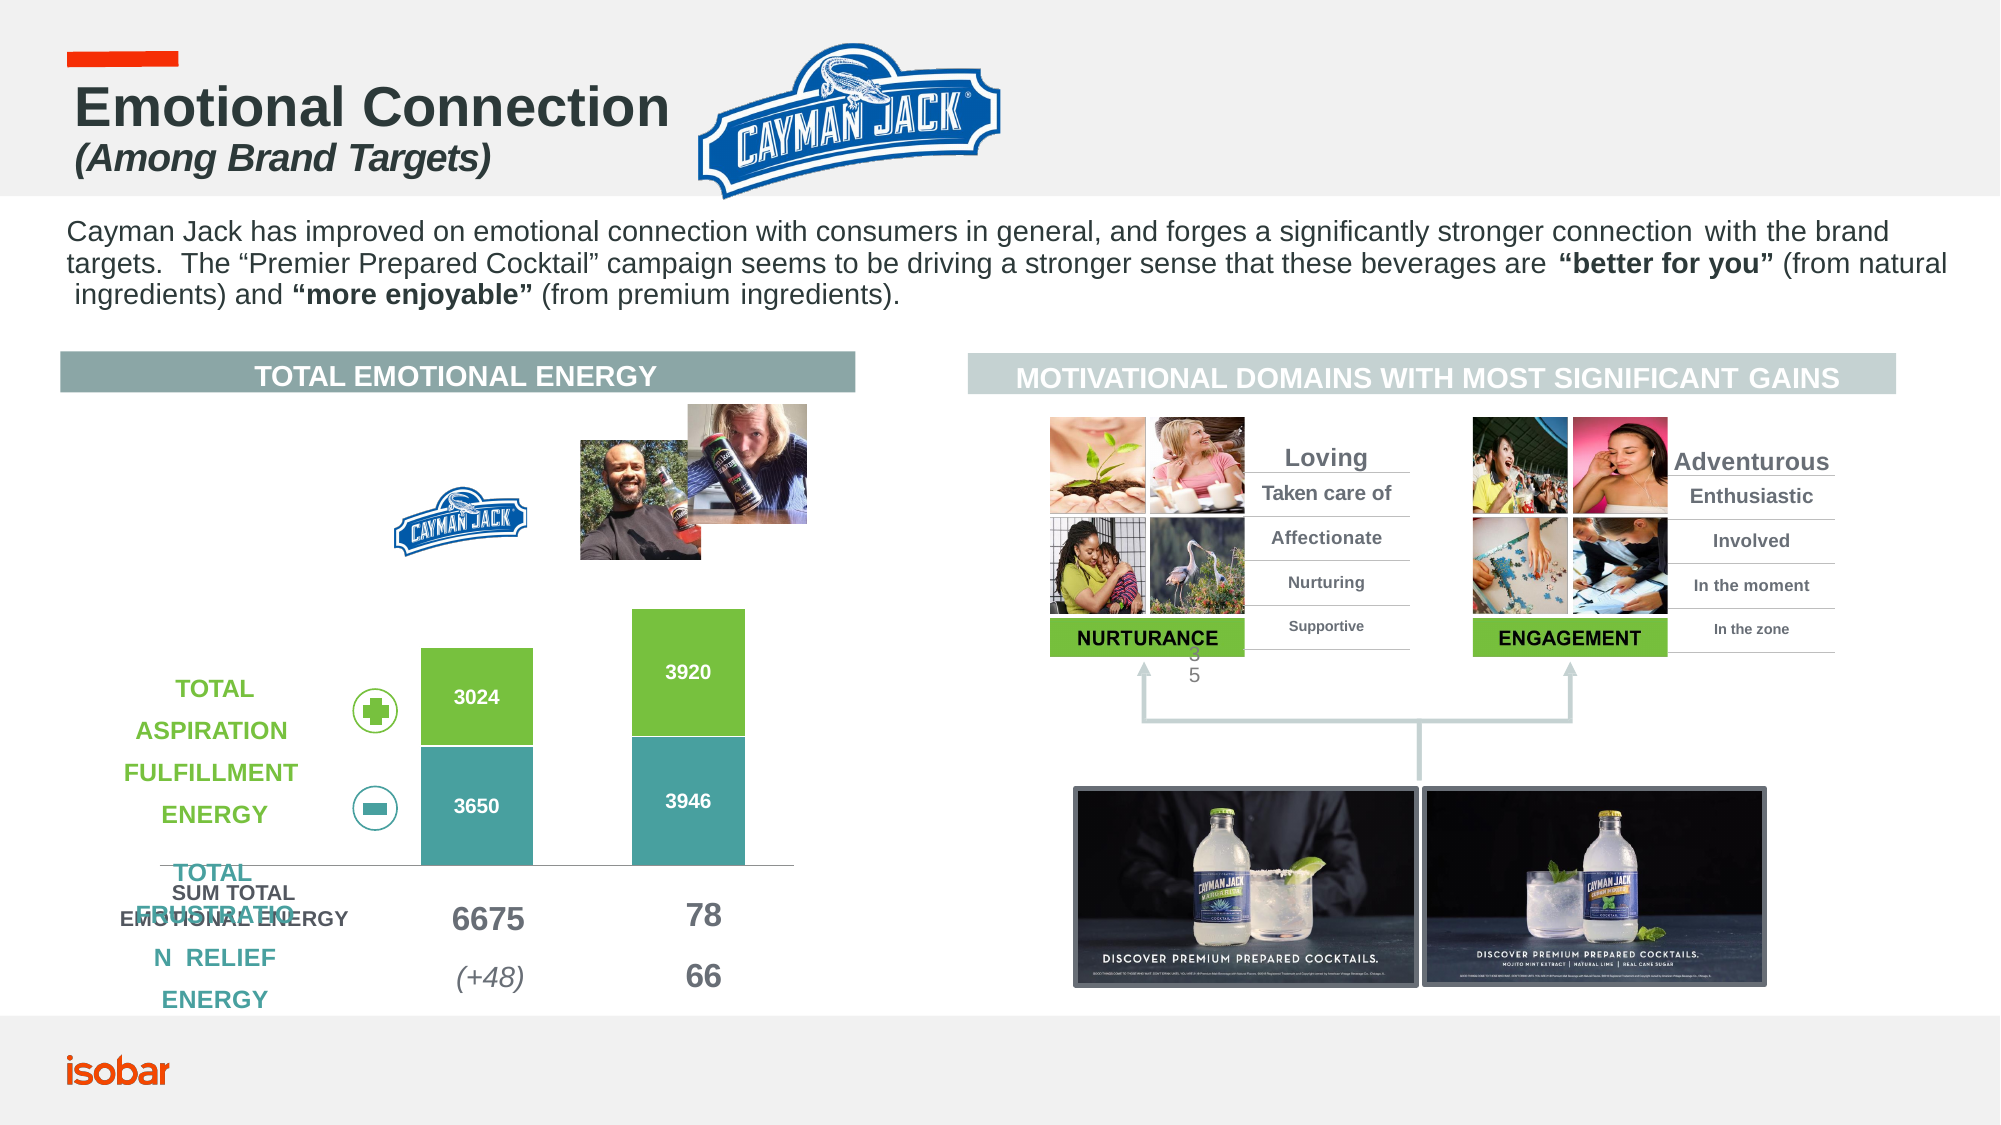

# Emotional Connection
(Among Brand Targets)
Cayman Jack has improved on emotional connection with consumers in general, and forges a significantly stronger connection with the brand  targets.	The “Premier Prepared Cocktail” campaign seems to be driving a stronger sense that these beverages are “better for you” (from natural  ingredients) and “more enjoyable” (from premium ingredients).

TOTAL EMOTIONAL ENERGY
MOTIVATIONAL DOMAINS WITH MOST SIGNIFICANT GAINS

| Loving |
| --- |
| Taken care of |
| Affectionate |
| Nurturing |
| Supportive |
| Adventurous |
| --- |
| Enthusiastic |
| Involved |
| In the moment |
| In the zone |

35

3920
| TOTAL ASPIRATION FULFILLMENT ENERGY |
| --- |
| TOTAL FRUSTRATION RELIEF ENERGY |

3024

3946

3650

| 6675 (+48) | 7866 |
| --- | --- |
SUM TOTAL  EMOTIONAL ENERGY